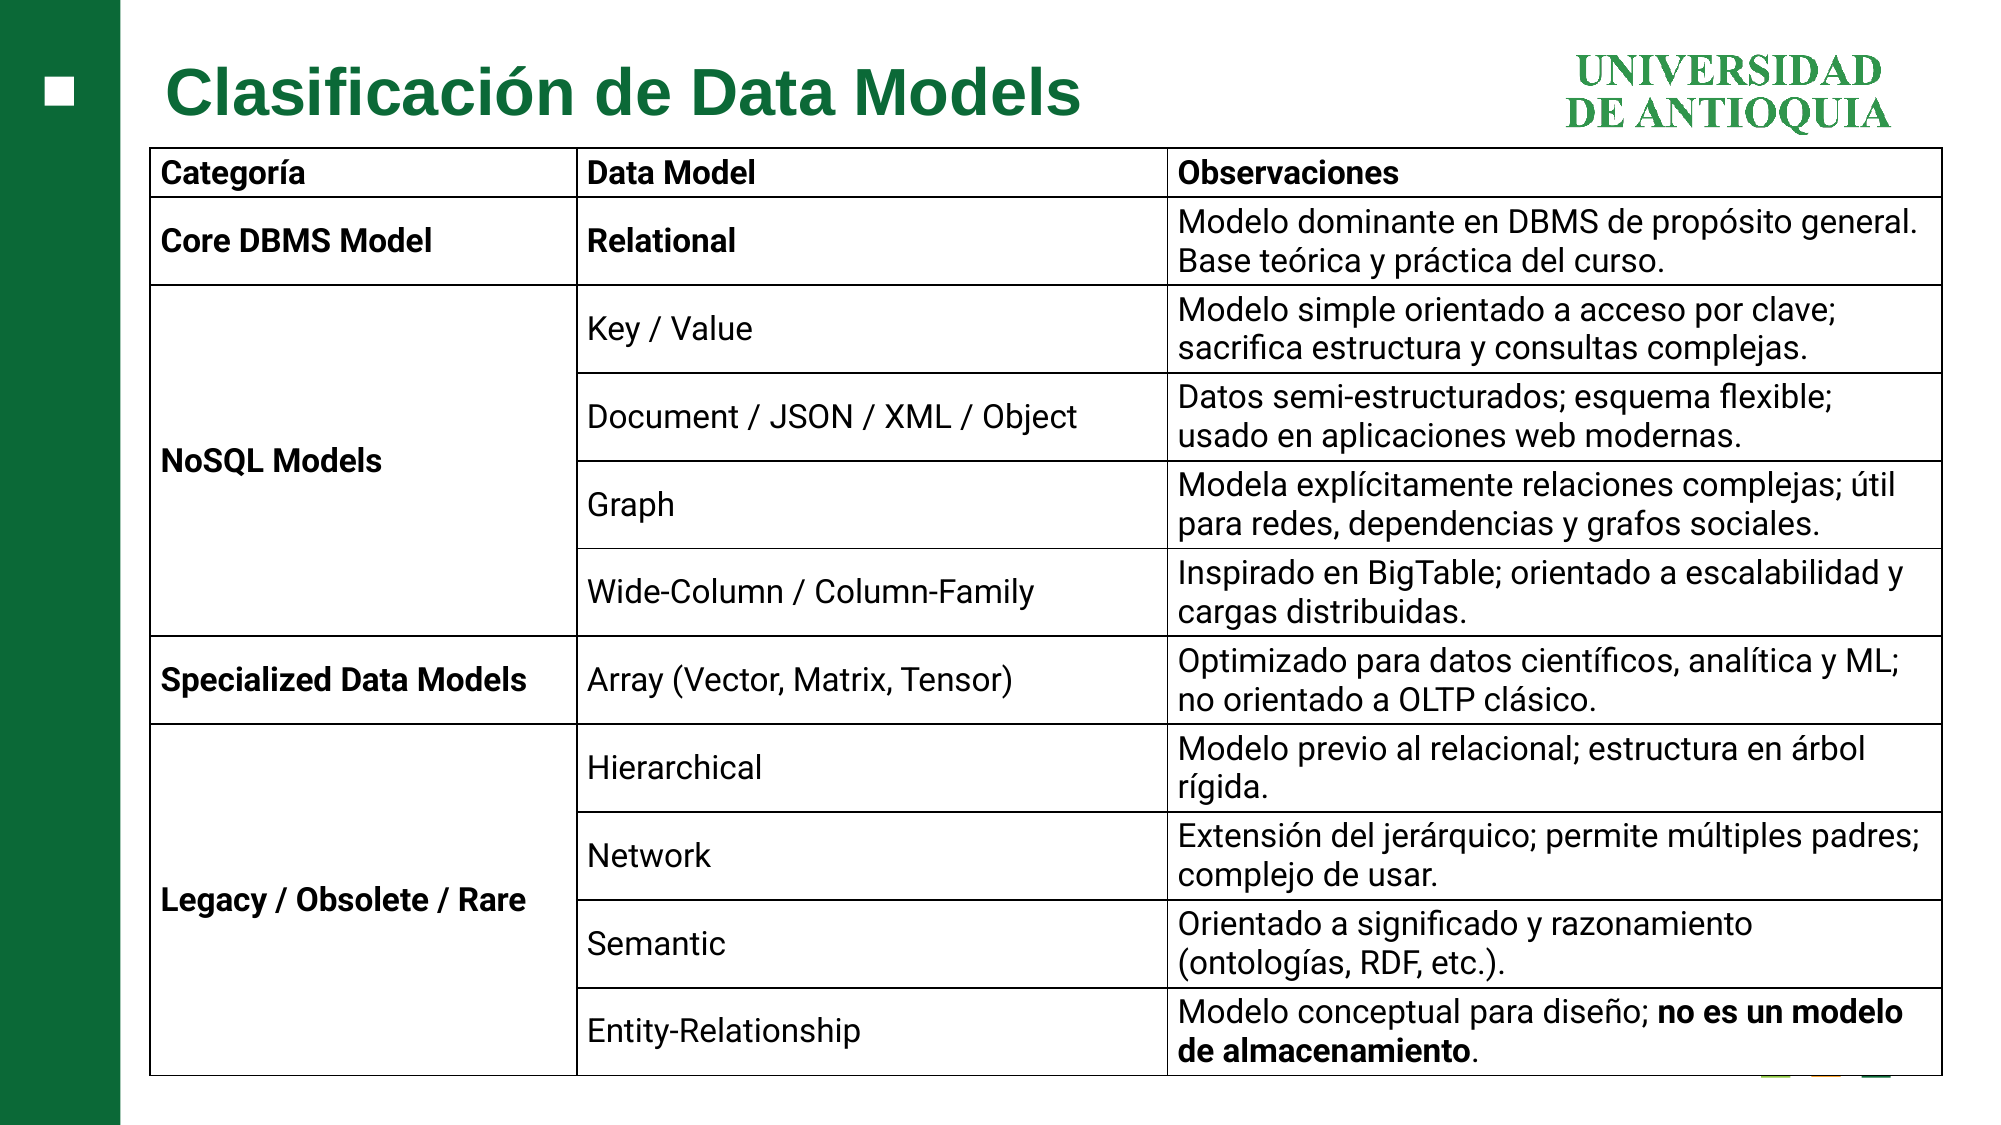

# Clasificación de Data Models
| Categoría | Data Model | Observaciones |
| --- | --- | --- |
| Core DBMS Model | Relational | Modelo dominante en DBMS de propósito general. Base teórica y práctica del curso. |
| NoSQL Models | Key / Value | Modelo simple orientado a acceso por clave; sacrifica estructura y consultas complejas. |
|  | Document / JSON / XML / Object | Datos semi-estructurados; esquema flexible; usado en aplicaciones web modernas. |
|  | Graph | Modela explícitamente relaciones complejas; útil para redes, dependencias y grafos sociales. |
|  | Wide-Column / Column-Family | Inspirado en BigTable; orientado a escalabilidad y cargas distribuidas. |
| Specialized Data Models | Array (Vector, Matrix, Tensor) | Optimizado para datos científicos, analítica y ML; no orientado a OLTP clásico. |
| Legacy / Obsolete / Rare | Hierarchical | Modelo previo al relacional; estructura en árbol rígida. |
|  | Network | Extensión del jerárquico; permite múltiples padres; complejo de usar. |
|  | Semantic | Orientado a significado y razonamiento (ontologías, RDF, etc.). |
|  | Entity-Relationship | Modelo conceptual para diseño; no es un modelo de almacenamiento. |